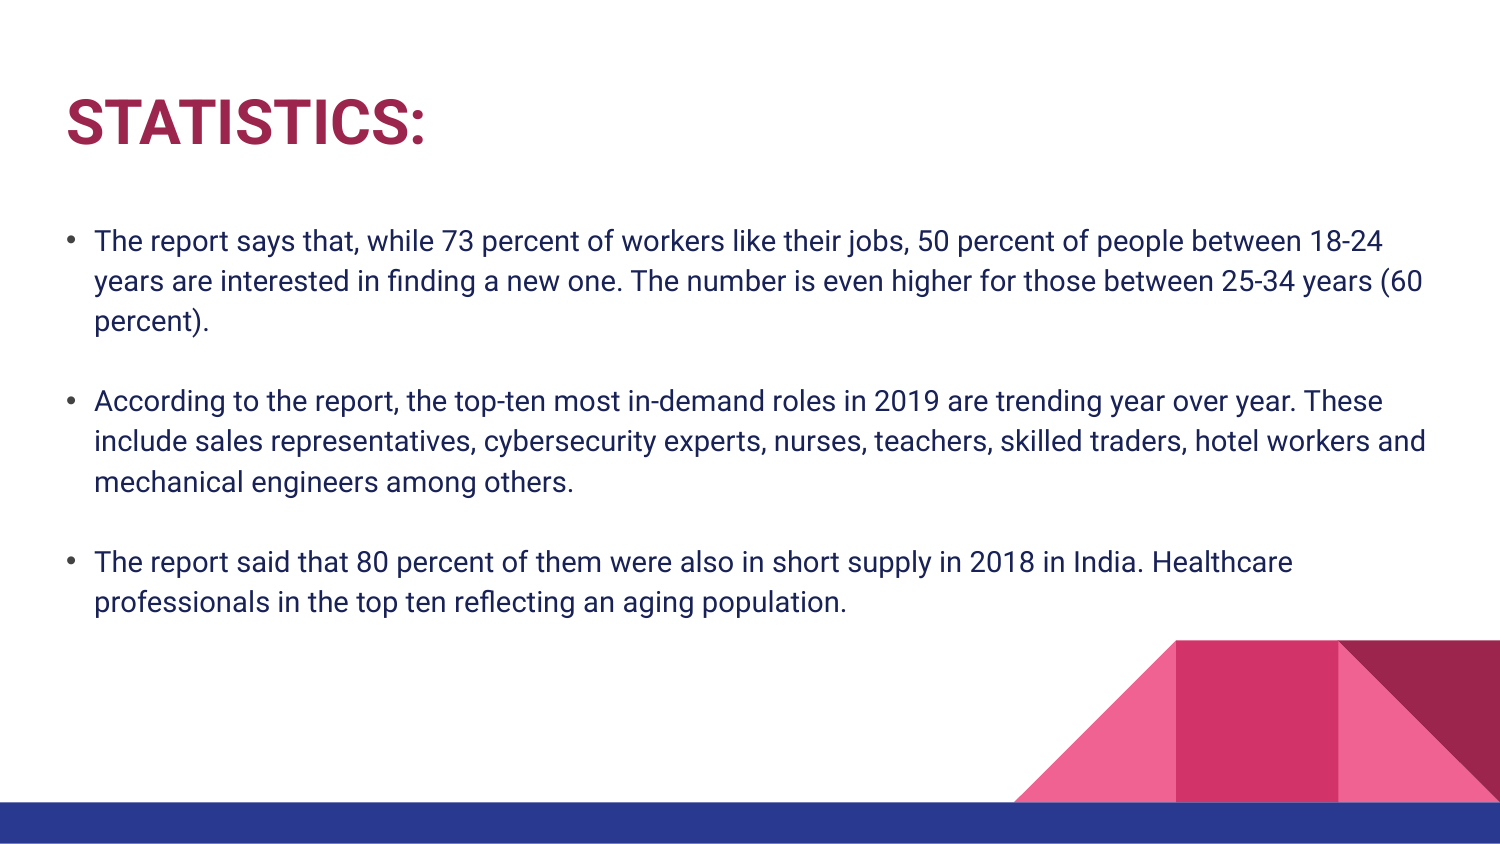

# STATISTICS:
The report says that, while 73 percent of workers like their jobs, 50 percent of people between 18-24 years are interested in finding a new one. The number is even higher for those between 25-34 years (60 percent).

According to the report, the top-ten most in-demand roles in 2019 are trending year over year. These include sales representatives, cybersecurity experts, nurses, teachers, skilled traders, hotel workers and mechanical engineers among others.

The report said that 80 percent of them were also in short supply in 2018 in India. Healthcare professionals in the top ten reflecting an aging population.